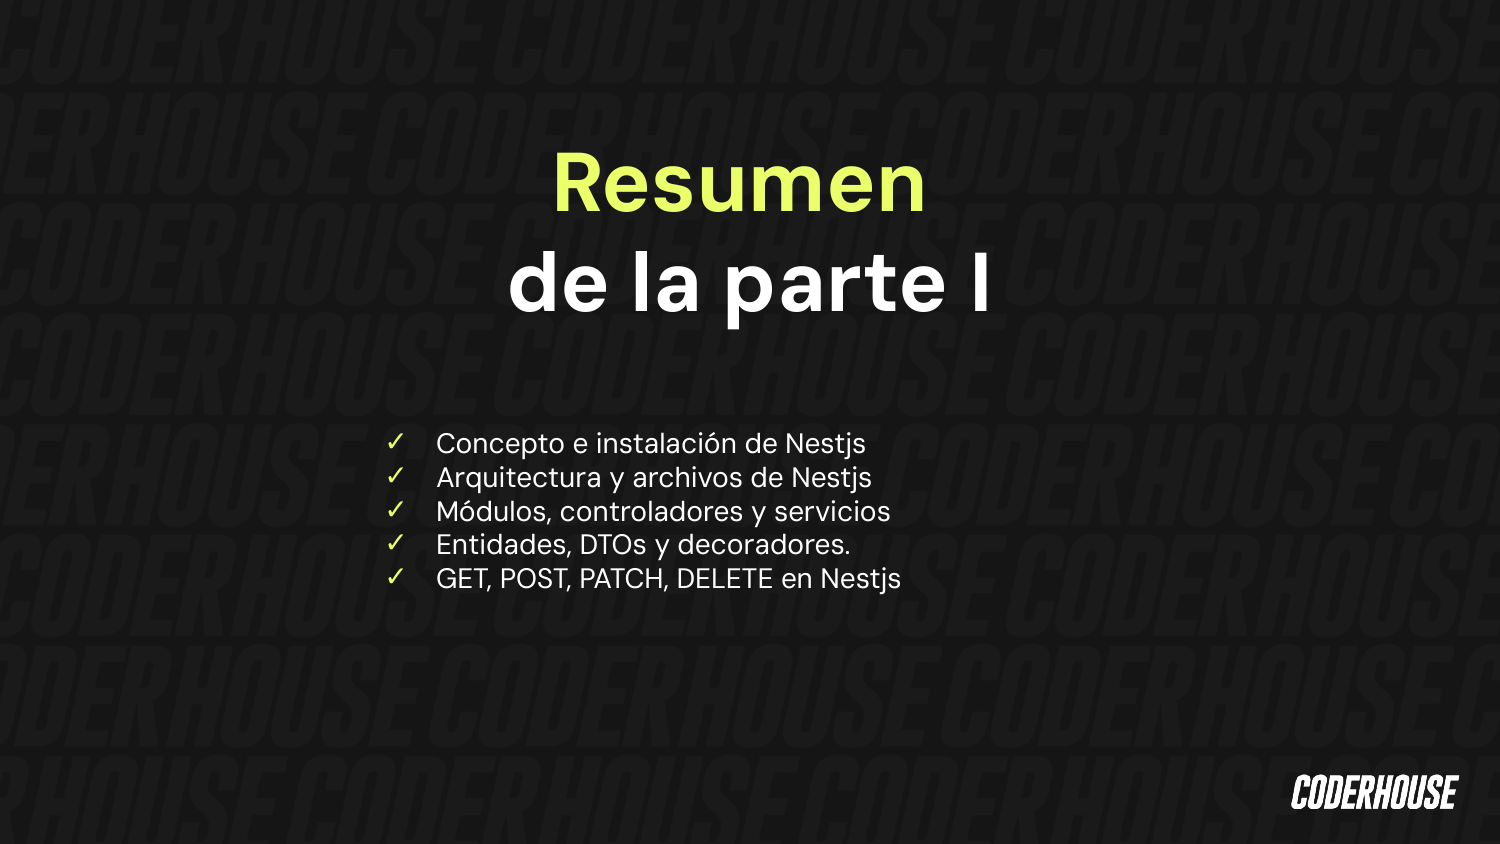

Resumen
de la parte I
Concepto e instalación de Nestjs
Arquitectura y archivos de Nestjs
Módulos, controladores y servicios
Entidades, DTOs y decoradores.
GET, POST, PATCH, DELETE en Nestjs